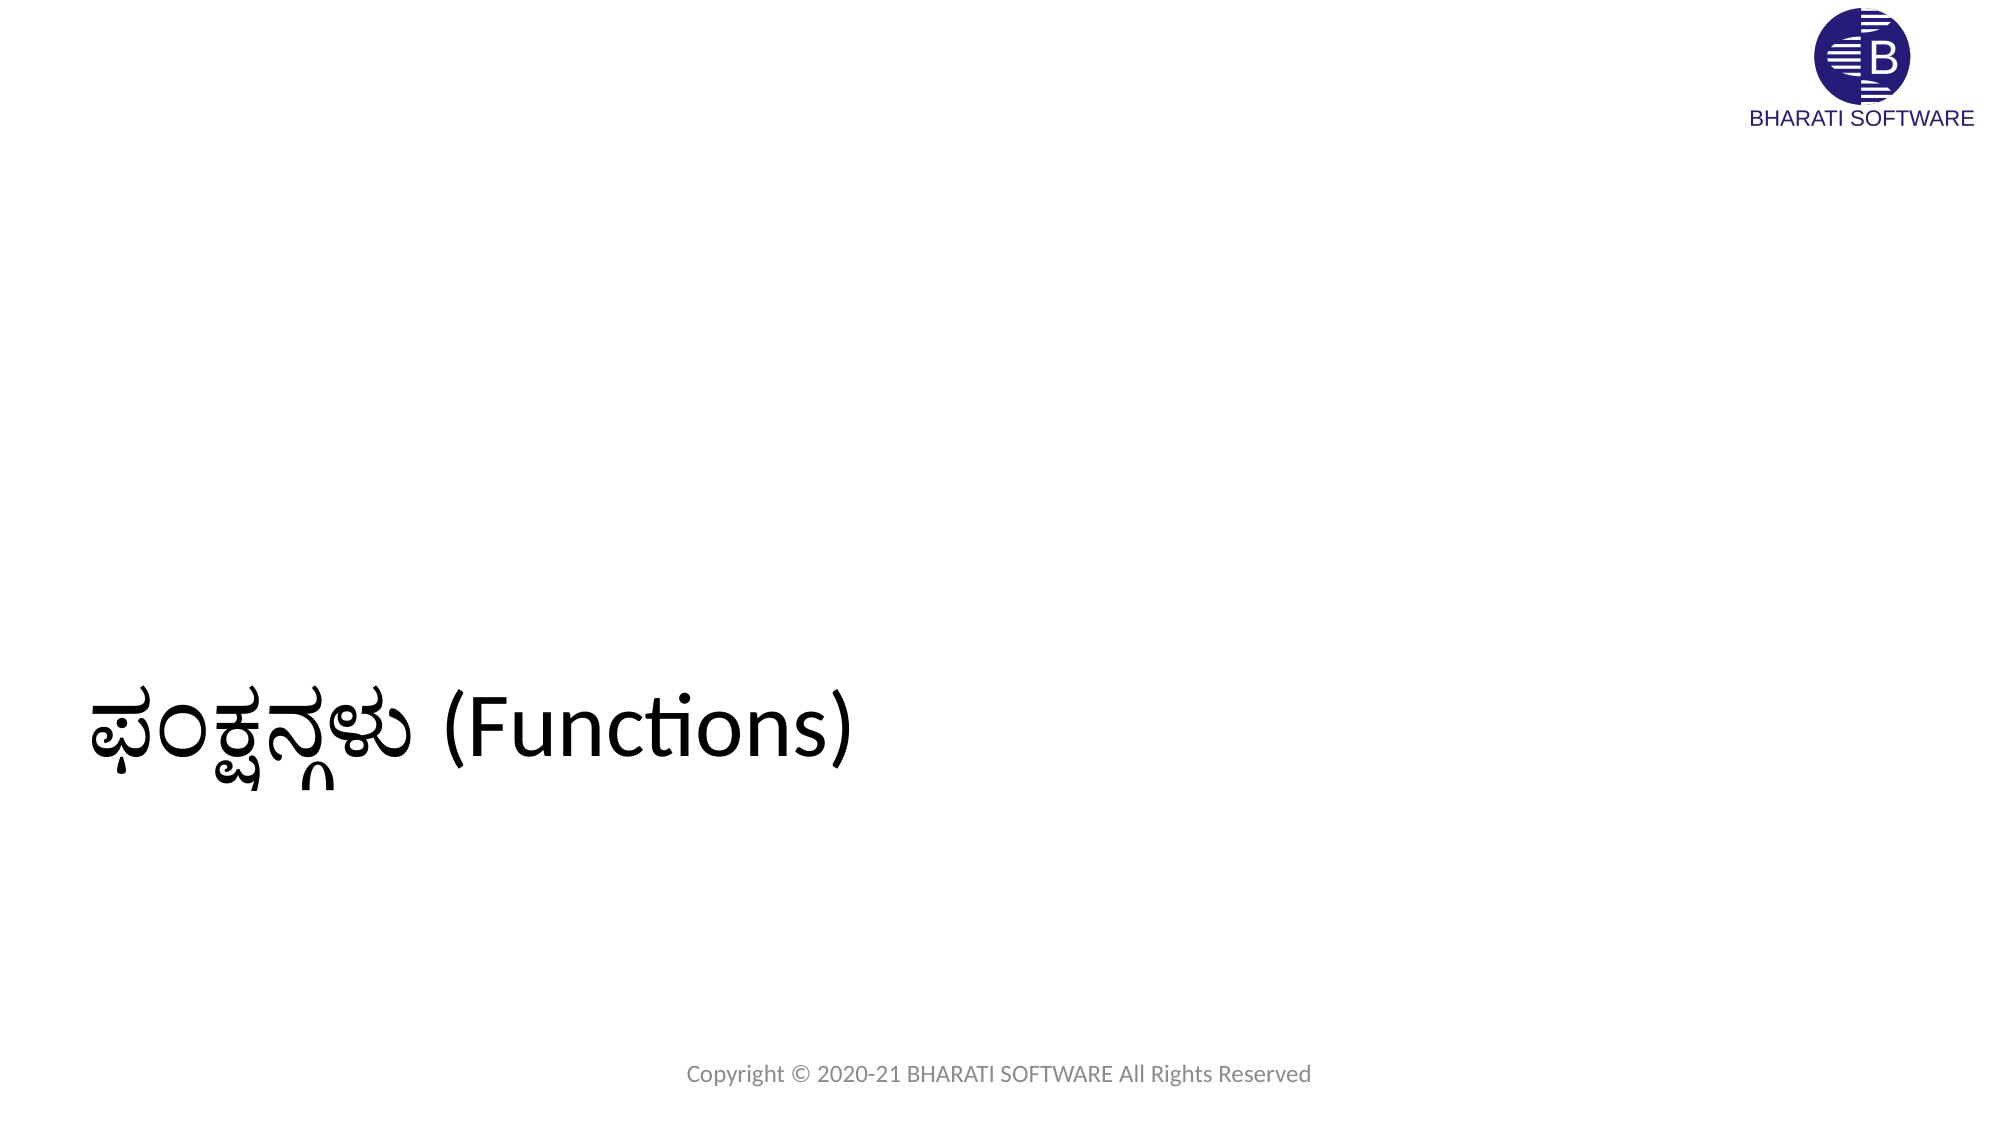

# ಫಂಕ್ಷನ್ಗಳು (Functions)
Copyright © 2020-21 BHARATI SOFTWARE All Rights Reserved